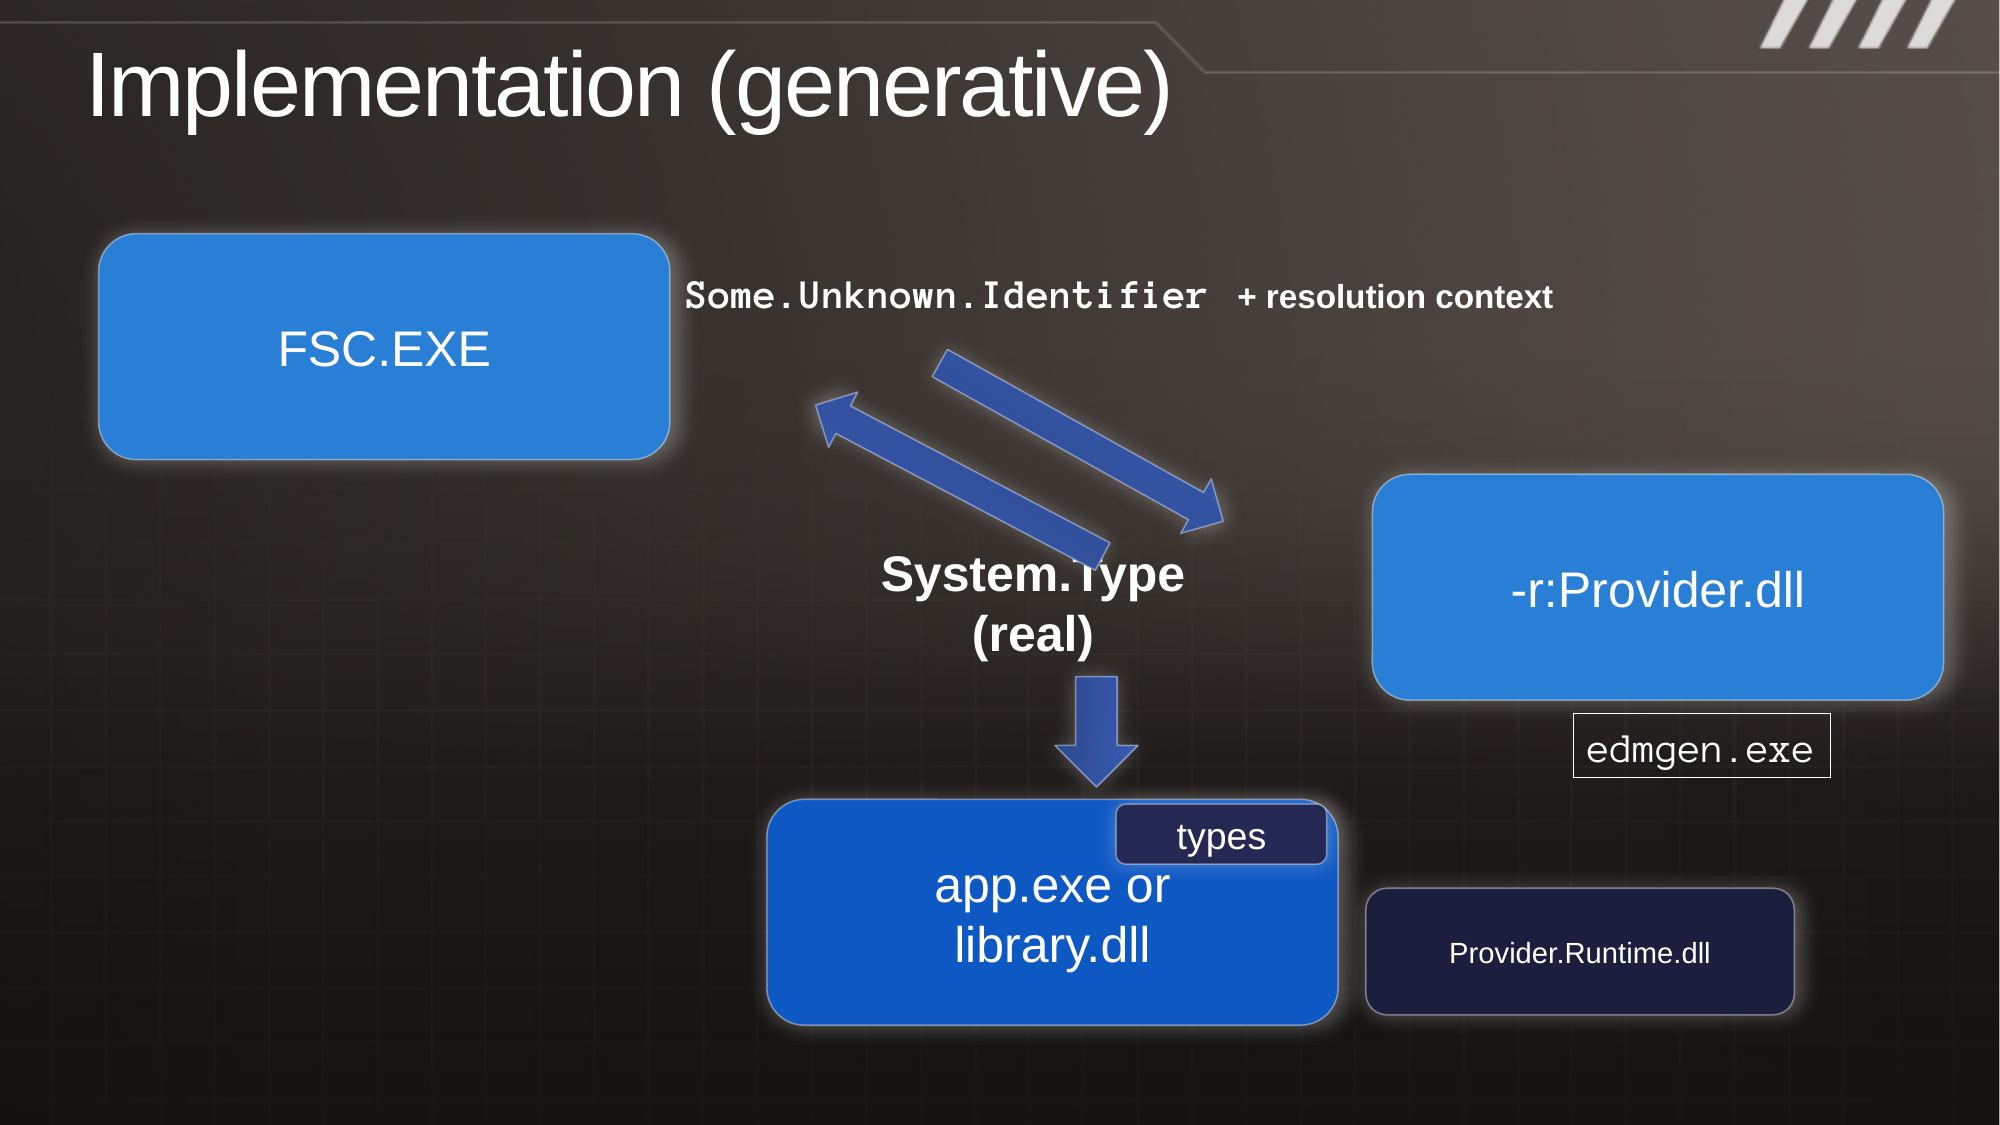

# Implementation (generative)
FSC.EXE
Some.Unknown.Identifier  + resolution context

-r:Provider.dll
System.Type
(real)

edmgen.exe
app.exe or
library.dll
types
Provider.Runtime.dll